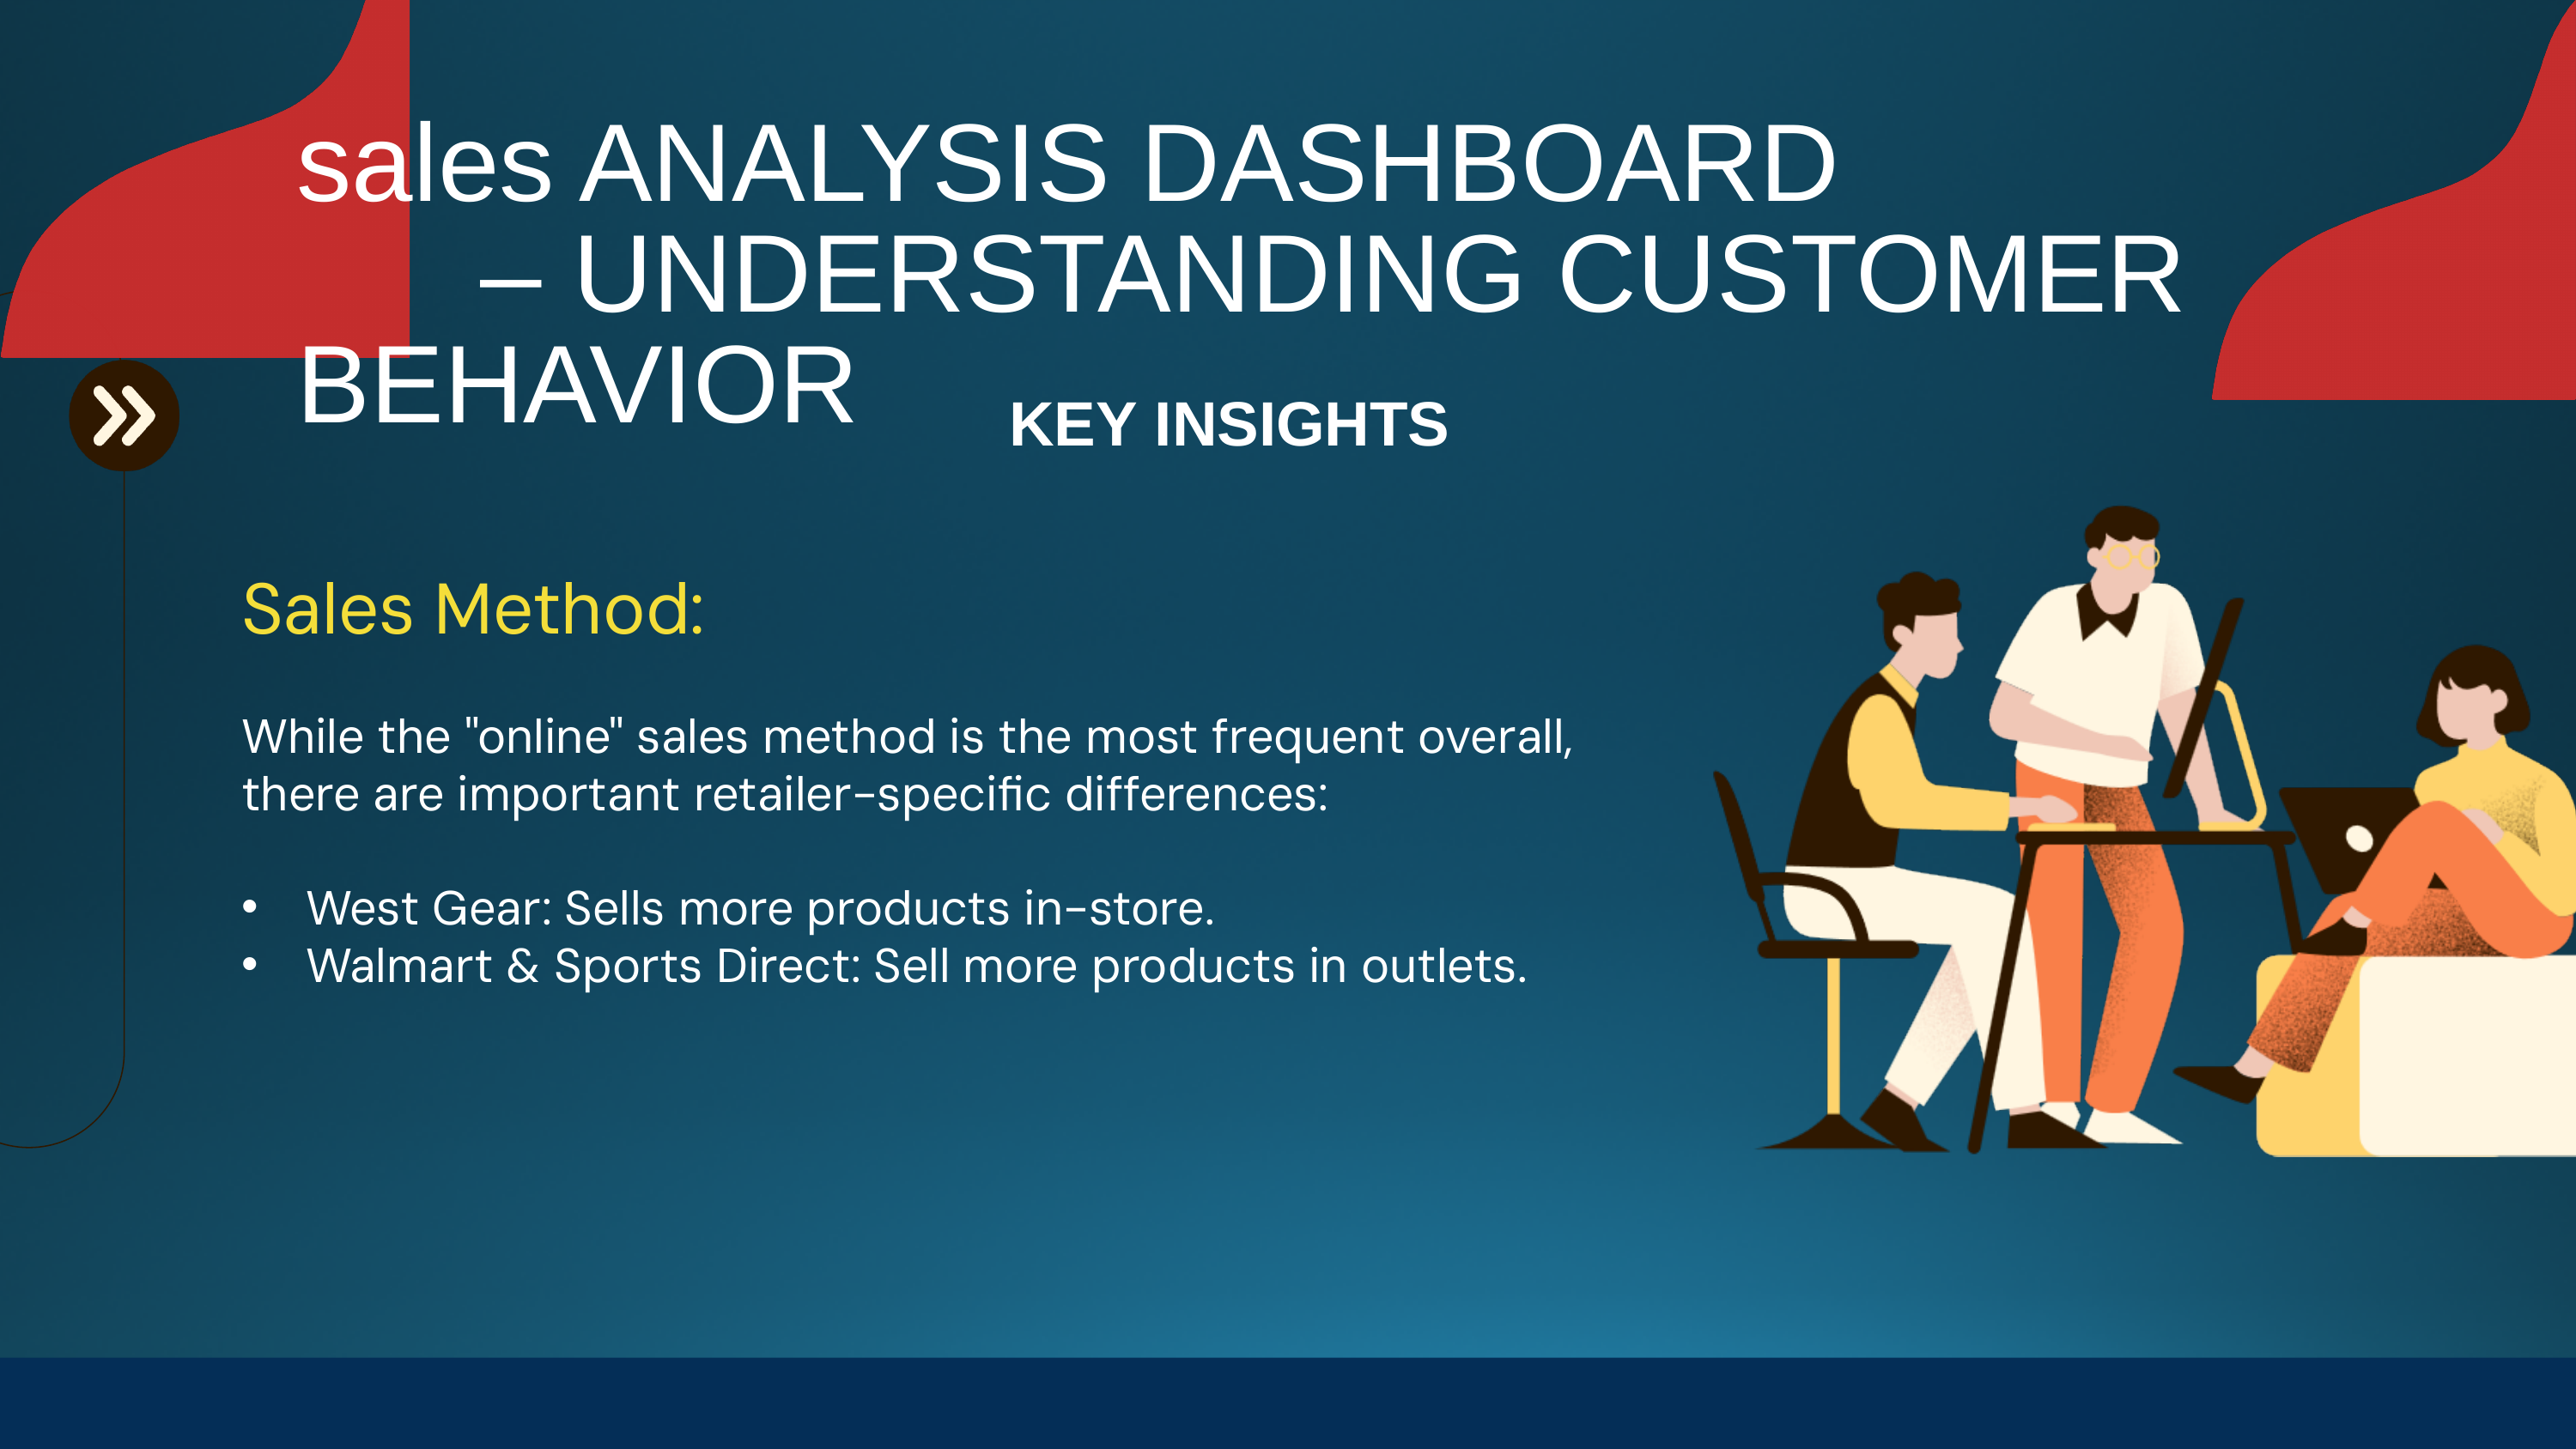

sales ANALYSIS DASHBOARD
      – UNDERSTANDING CUSTOMER BEHAVIOR

KEY INSIGHTS

Sales Method:

While the "online" sales method is the most frequent overall, there are important retailer-specific differences:

West Gear: Sells more products in-store.
Walmart & Sports Direct: Sell more products in outlets.